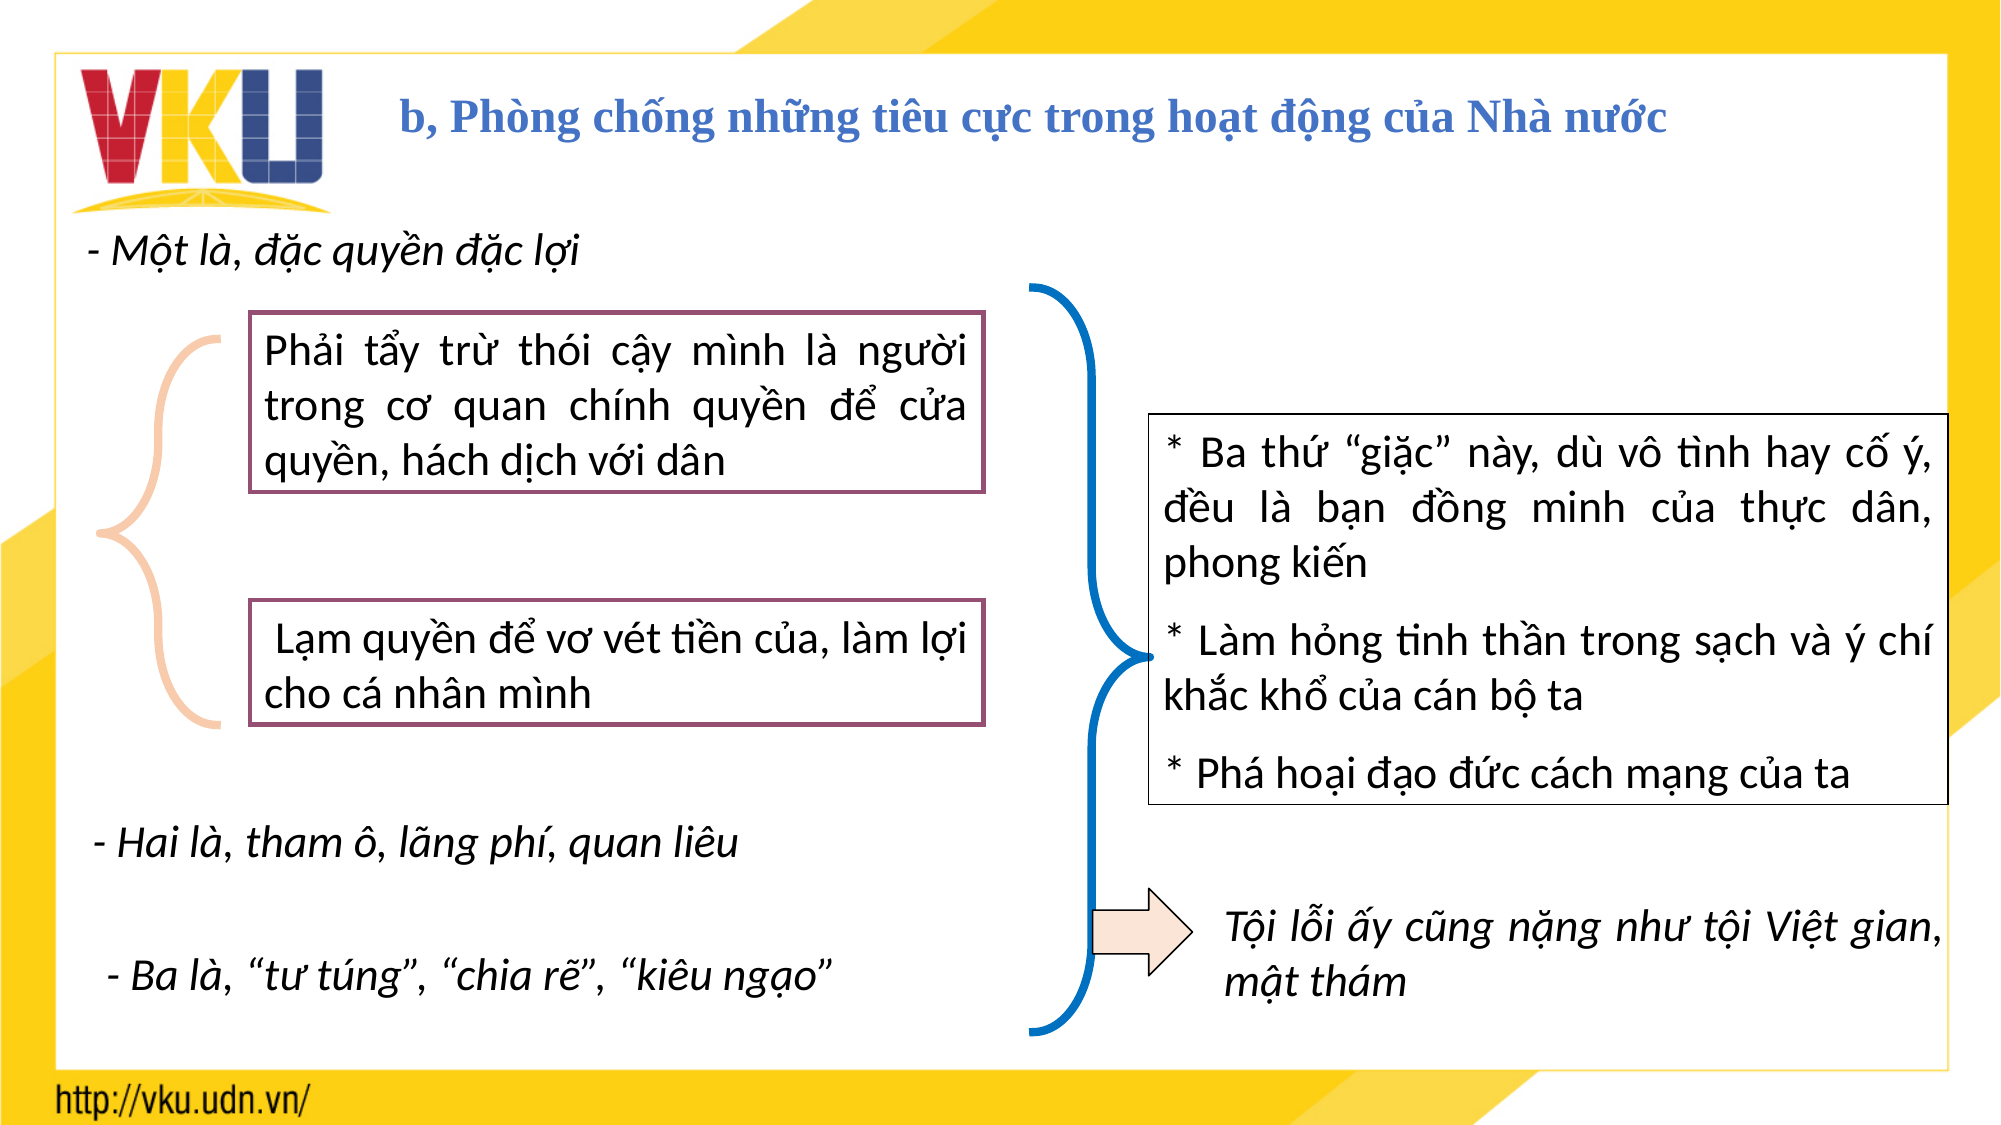

b, Phòng chống những tiêu cực trong hoạt động của Nhà nước
- Một là, đặc quyền đặc lợi

Phải tẩy trừ thói cậy mình là người trong cơ quan chính quyền để cửa quyền, hách dịch với dân

* Ba thứ “giặc” này, dù vô tình hay cố ý, đều là bạn đồng minh của thực dân, phong kiến
* Làm hỏng tinh thần trong sạch và ý chí khắc khổ của cán bộ ta
* Phá hoại đạo đức cách mạng của ta
 Lạm quyền để vơ vét tiền của, làm lợi cho cá nhân mình
- Hai là, tham ô, lãng phí, quan liêu
Tội lỗi ấy cũng nặng như tội Việt gian, mật thám

- Ba là, “tư túng”, “chia rẽ”, “kiêu ngạo”